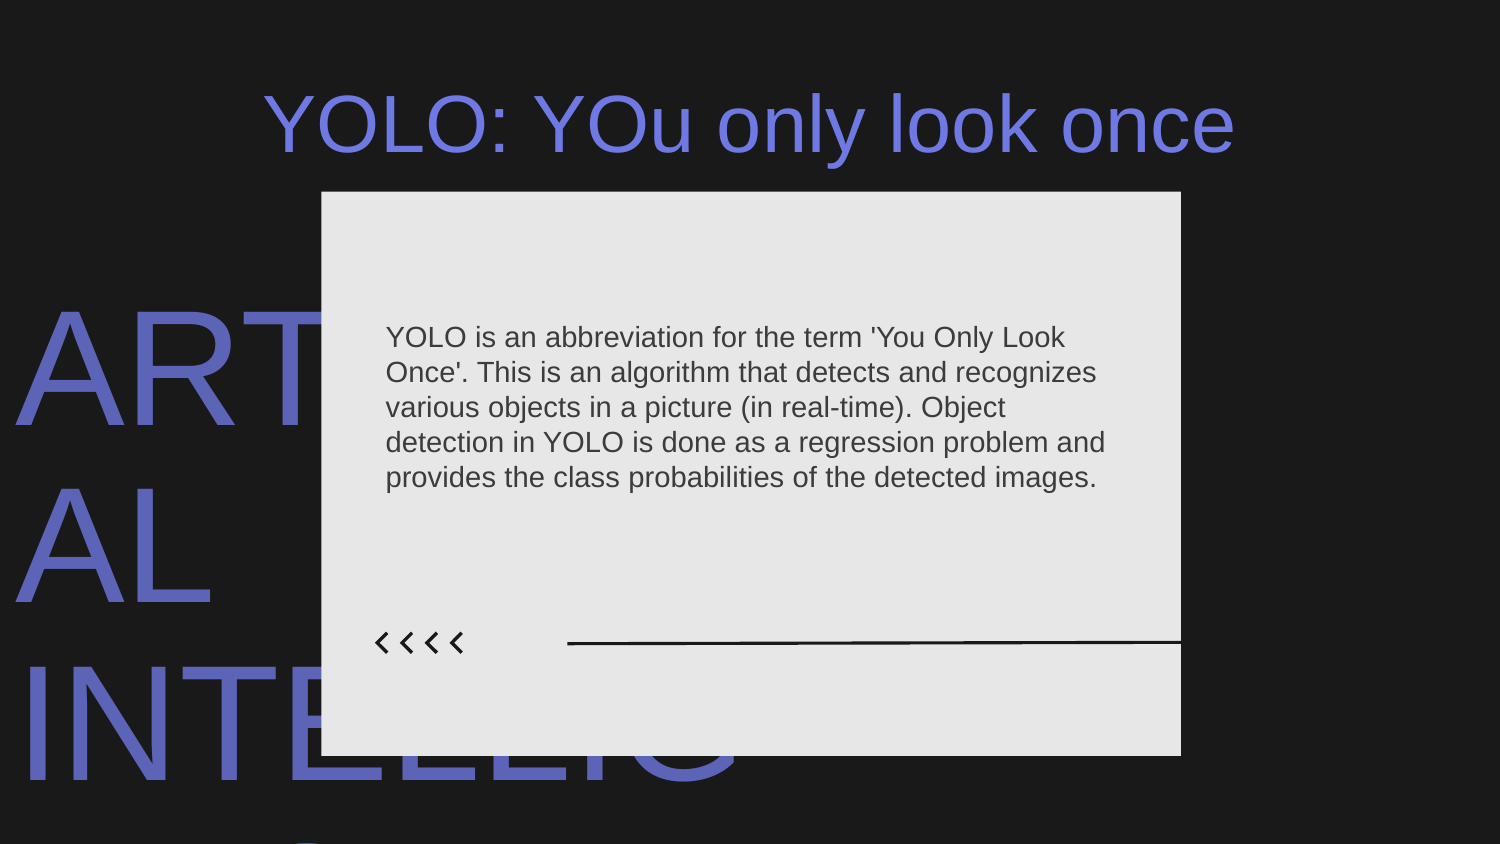

# YOLO: YOu only look once

YOLO is an abbreviation for the term 'You Only Look Once'. This is an algorithm that detects and recognizes various objects in a picture (in real-time). Object detection in YOLO is done as a regression problem and provides the class probabilities of the detected images.